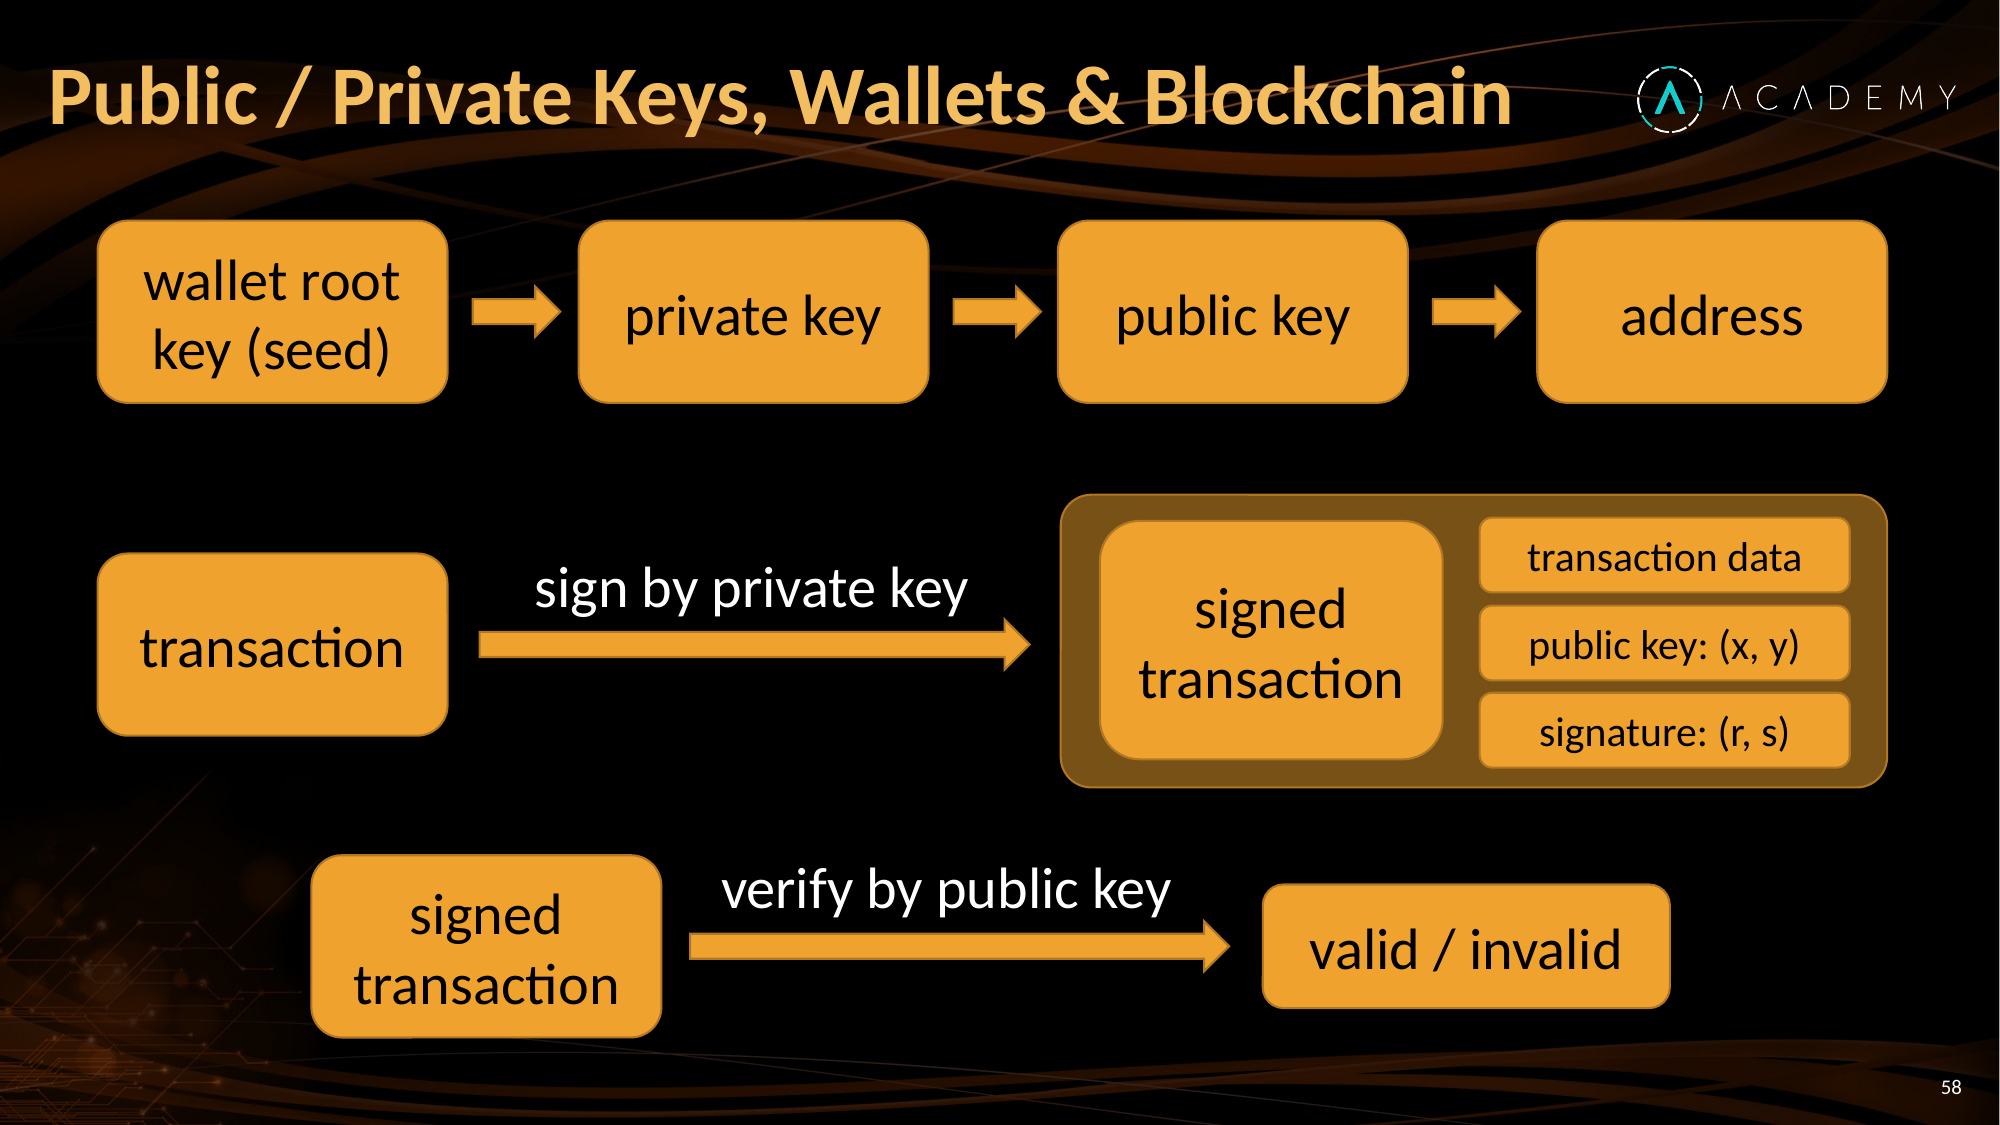

# Public / Private Keys, Wallets & Blockchain
wallet root key (seed)
private key
public key
address

transaction data
signed transaction
public key: (x, y)
signature: (r, s)
sign by private key

transaction
verify by public key

signed transaction
valid / invalid
58